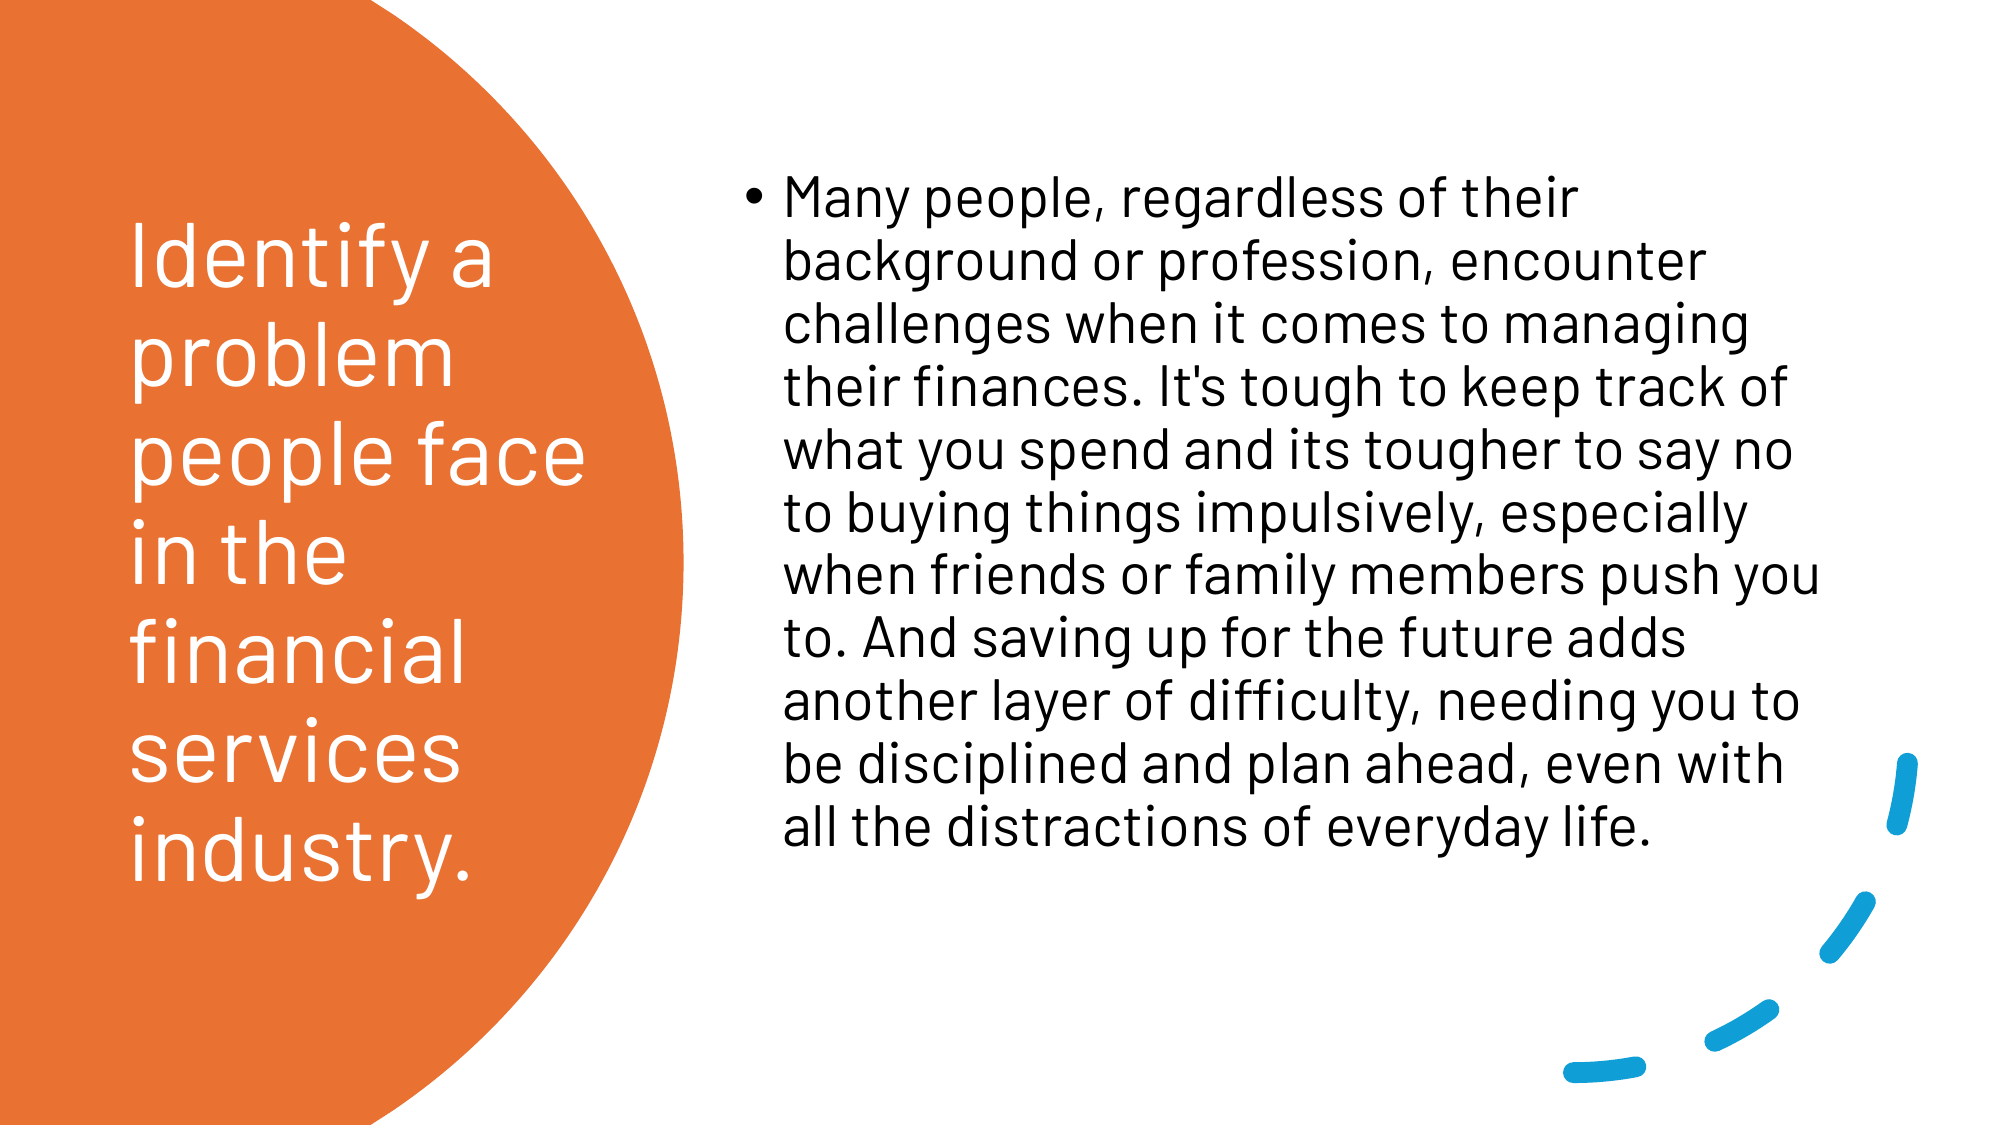

Many people, regardless of their background or profession, encounter challenges when it comes to managing their finances. It's tough to keep track of what you spend and its tougher to say no to buying things impulsively, especially when friends or family members push you to. And saving up for the future adds another layer of difficulty, needing you to be disciplined and plan ahead, even with all the distractions of everyday life.

# Identify a problem people face in the financial services industry.